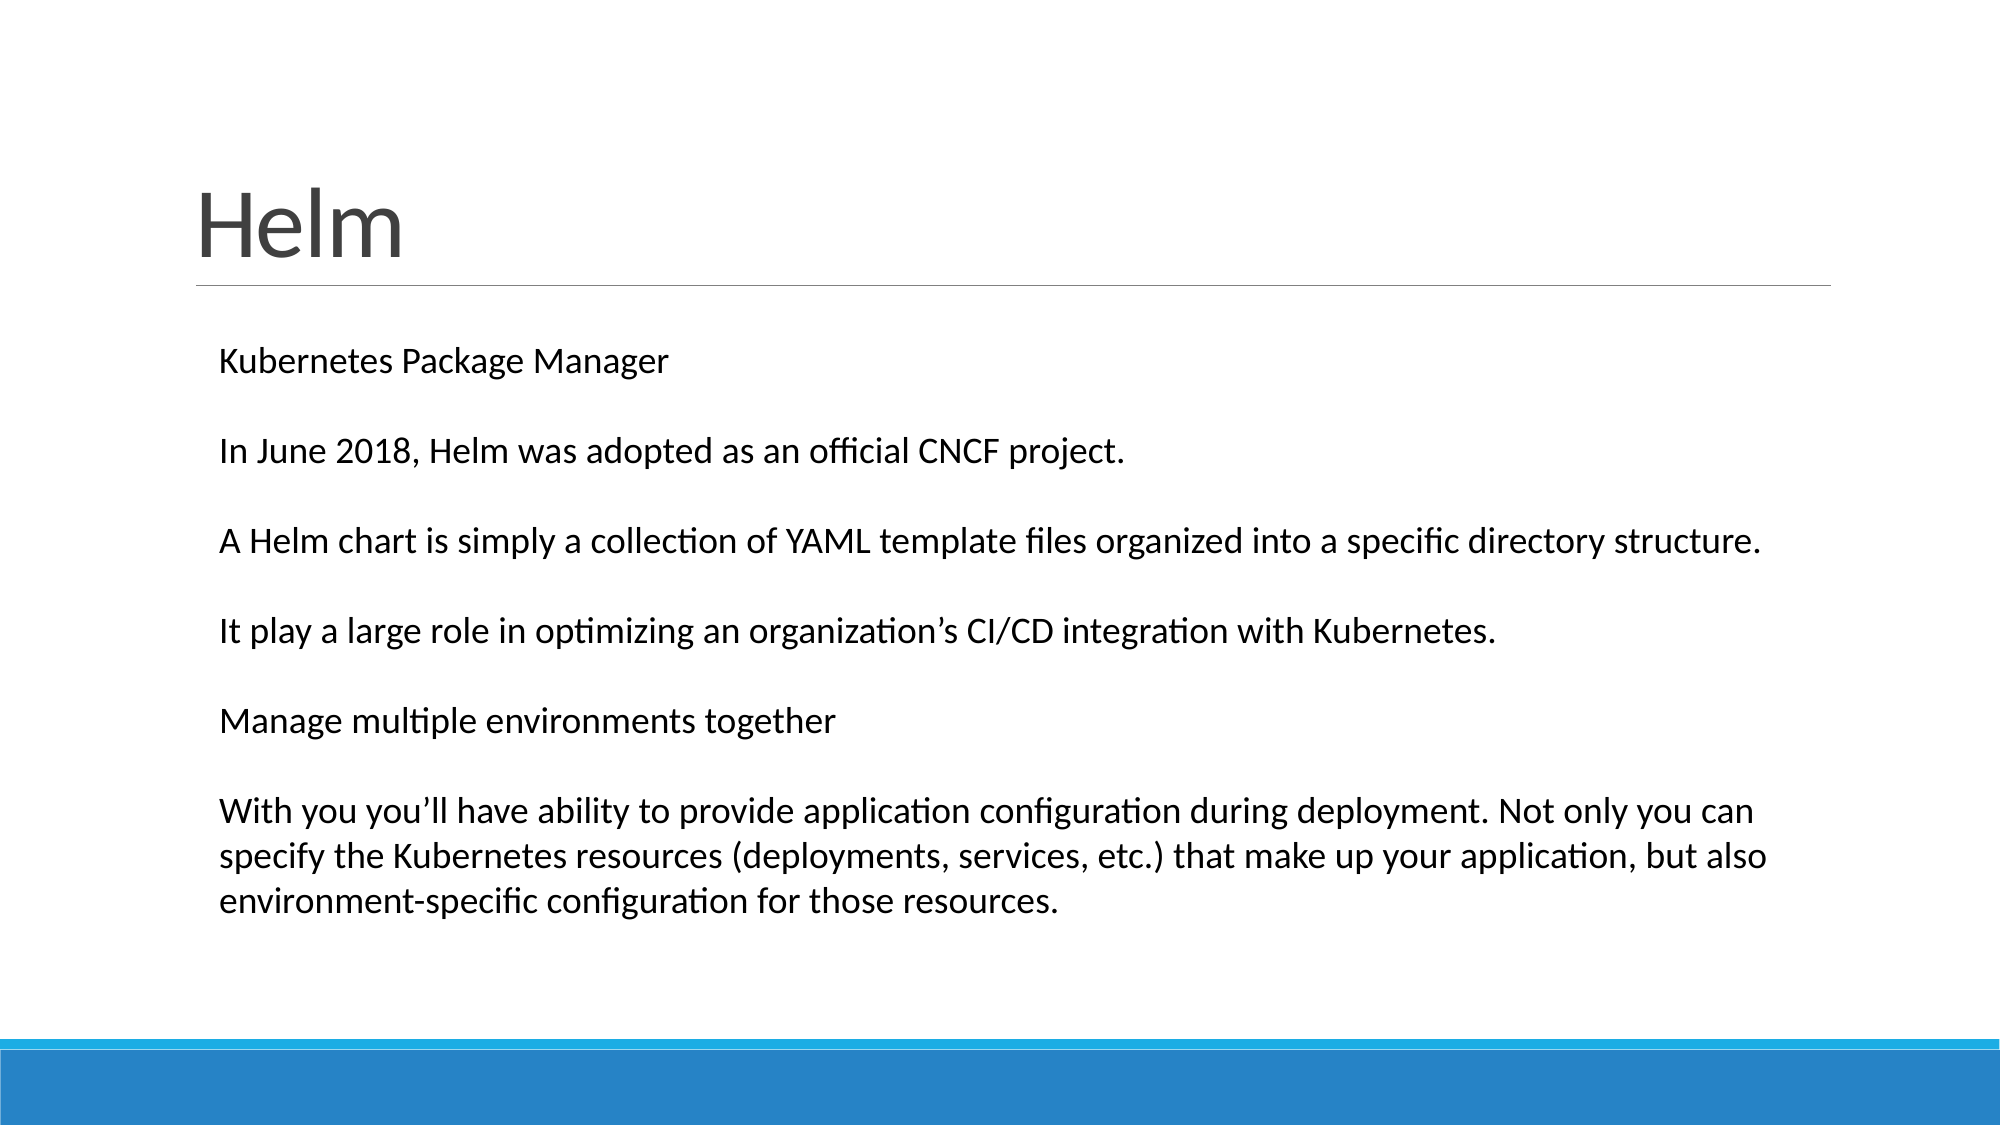

# Helm
Kubernetes Package Manager

In June 2018, Helm was adopted as an official CNCF project.

A Helm chart is simply a collection of YAML template files organized into a specific directory structure.

It play a large role in optimizing an organization’s CI/CD integration with Kubernetes.

Manage multiple environments together

With you you’ll have ability to provide application configuration during deployment. Not only you can  specify the Kubernetes resources (deployments, services, etc.) that make up your application, but also environment-specific configuration for those resources.